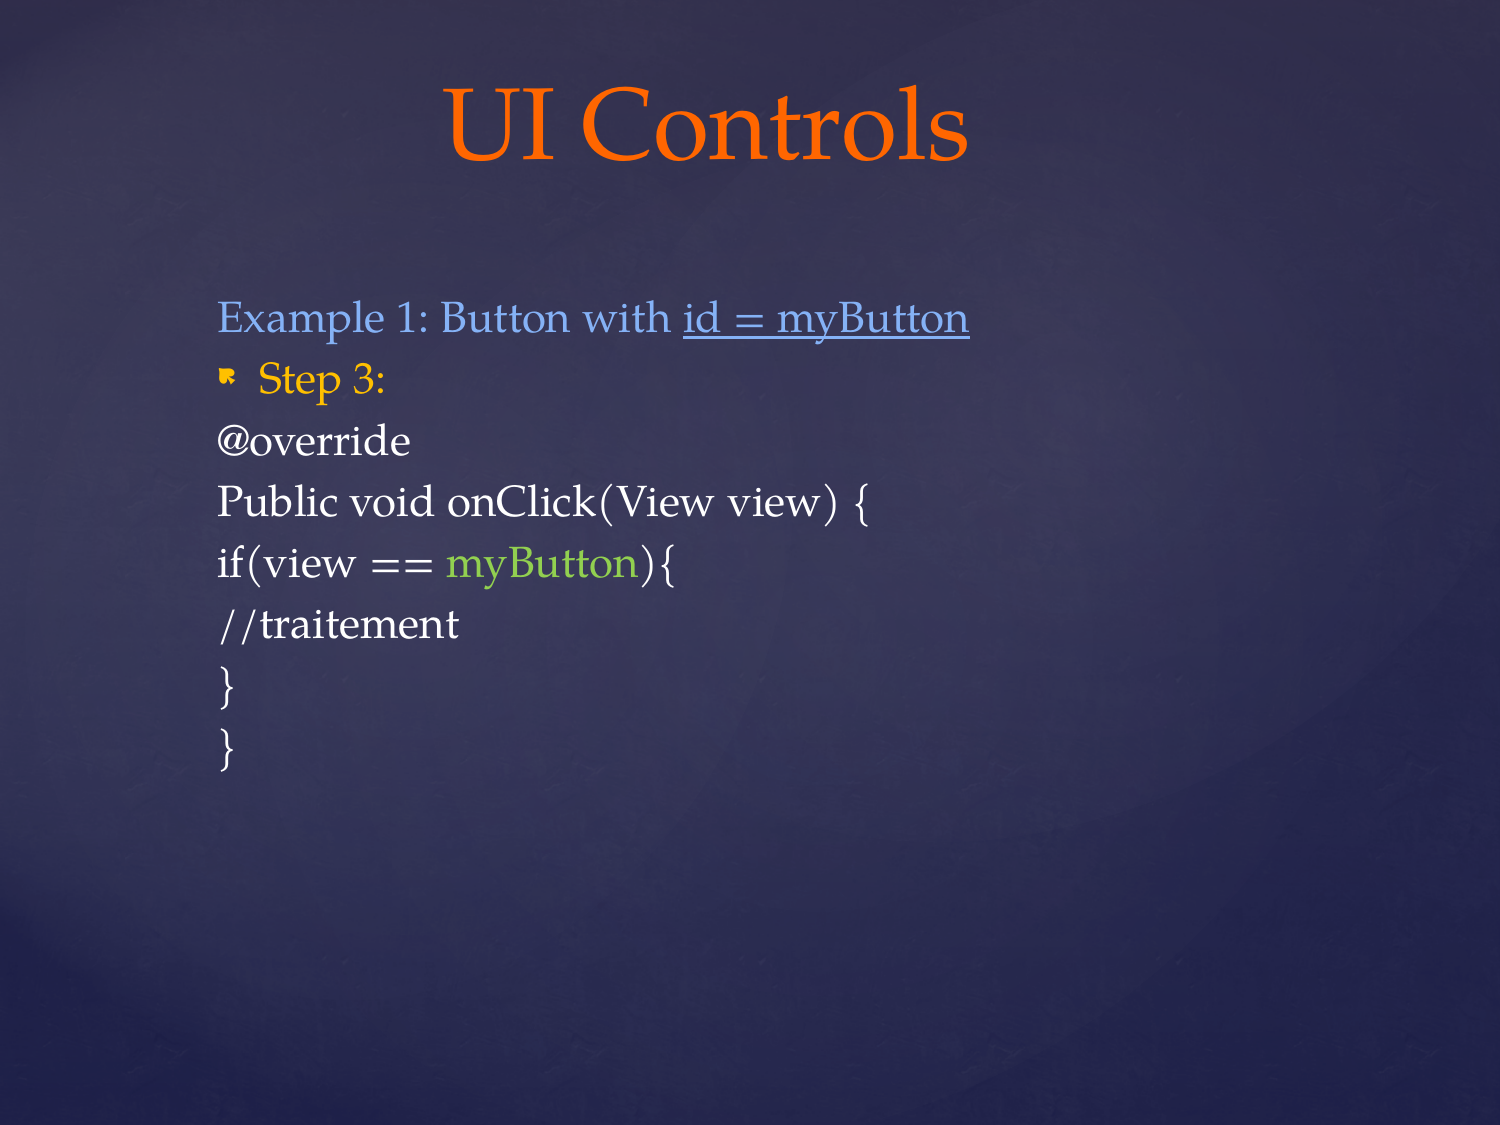

# UI Controls
Example 1: Button with id = myButton
Step 3:
@override
Public void onClick(View view) {
if(view == myButton){
//traitement
}
}